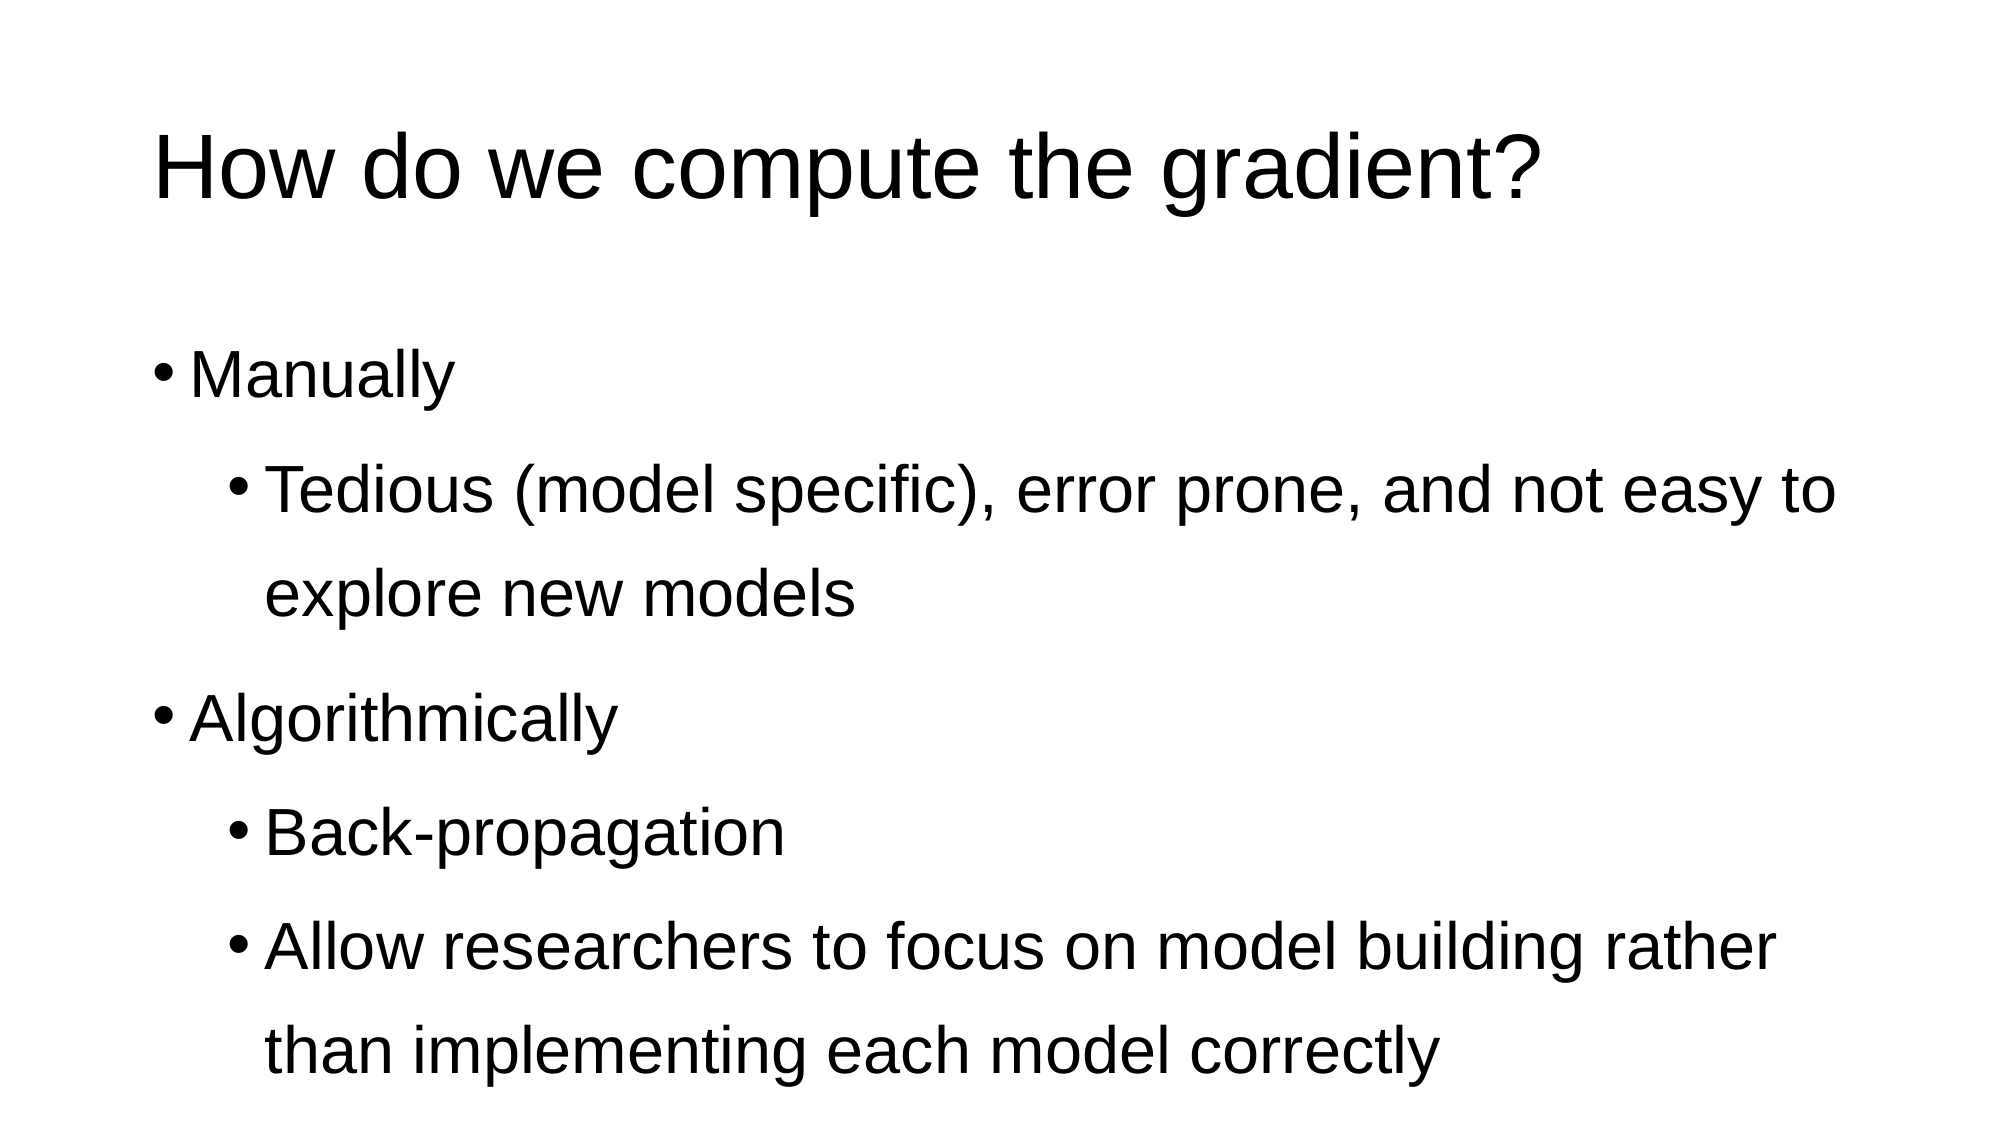

# How do we compute the gradient?
Manually
Tedious (model specific), error prone, and not easy to explore new models
Algorithmically
Back-propagation
Allow researchers to focus on model building rather than implementing each model correctly